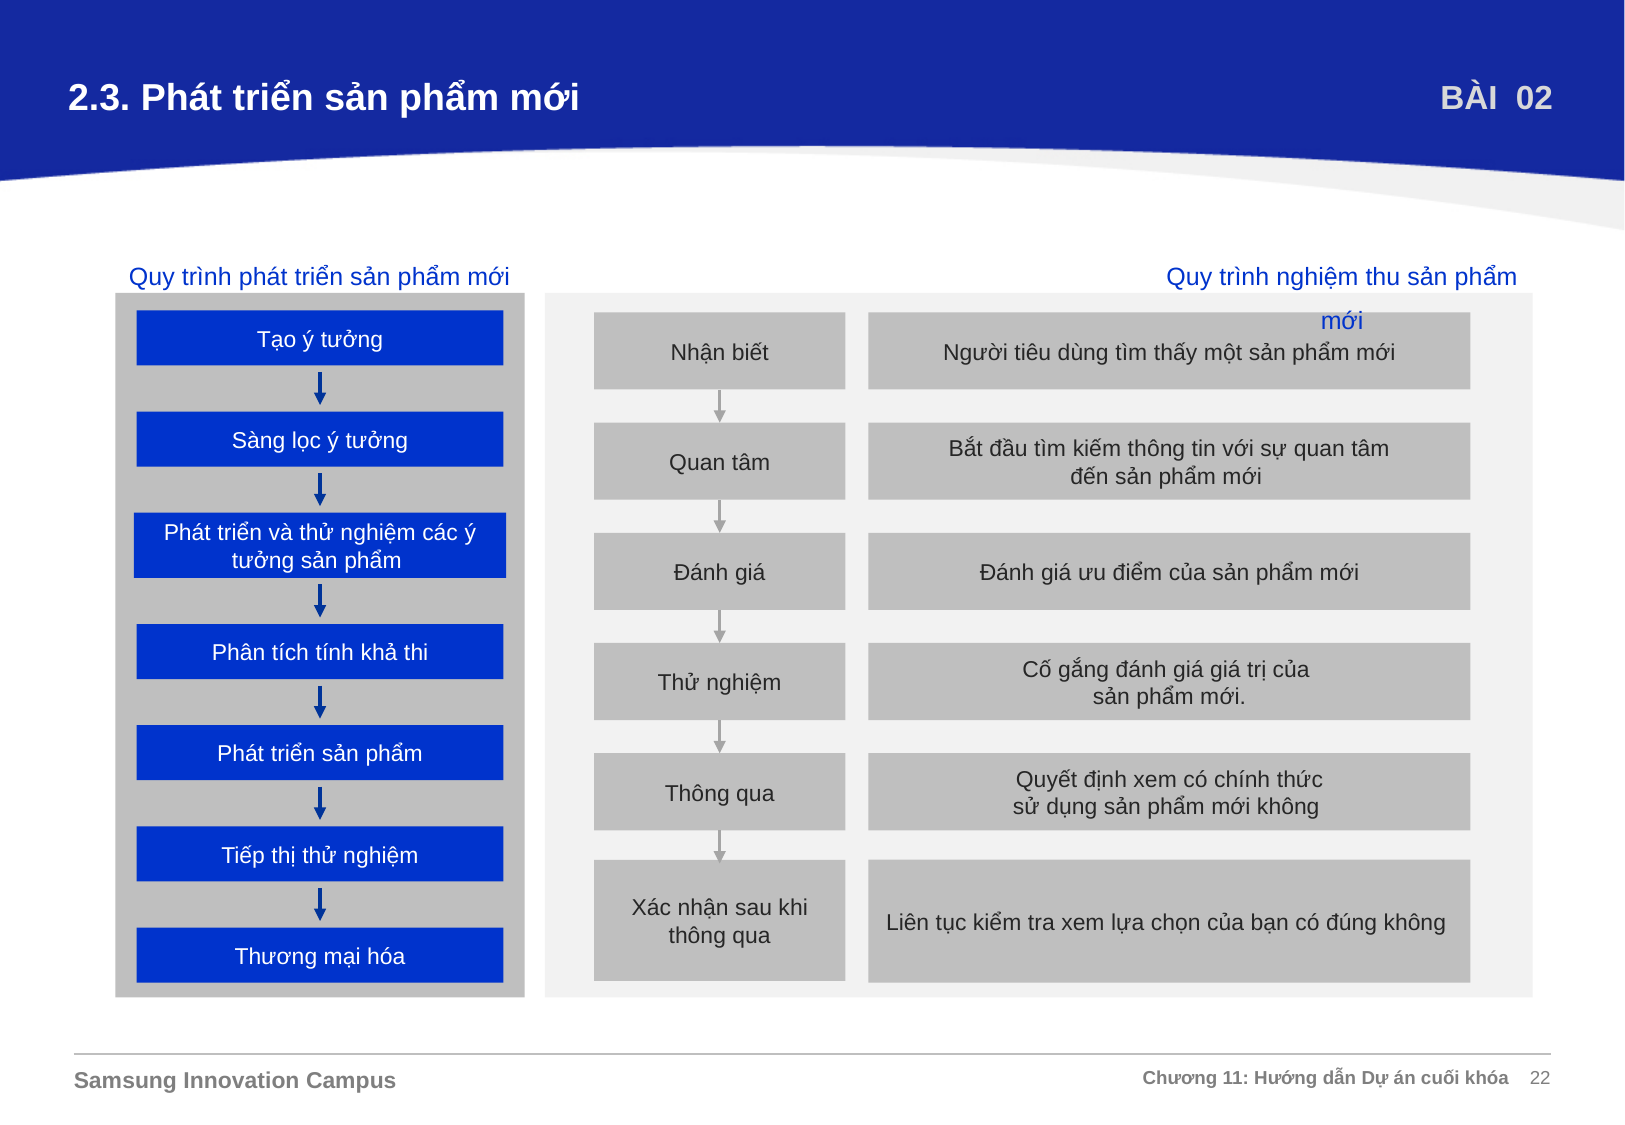

2.3. Phát triển sản phẩm mới
BÀI  02
Quy trình phát triển sản phẩm mới
Quy trình nghiệm thu sản phẩm mới

Tạo ý tưởng
Nhận biết
Người tiêu dùng tìm thấy một sản phẩm mới
Sàng lọc ý tưởng
Quan tâm
Bắt đầu tìm kiếm thông tin với sự quan tâm
đến sản phẩm mới
Phát triển và thử nghiệm các ý tưởng sản phẩm
Đánh giá
Đánh giá ưu điểm của sản phẩm mới
Phân tích tính khả thi
Thử nghiệm
Cố gắng đánh giá giá trị của
sản phẩm mới.
Phát triển sản phẩm
Thông qua
Quyết định xem có chính thức
sử dụng sản phẩm mới không
Tiếp thị thử nghiệm
Xác nhận sau khi
thông qua
Liên tục kiểm tra xem lựa chọn của bạn có đúng không
Thương mại hóa